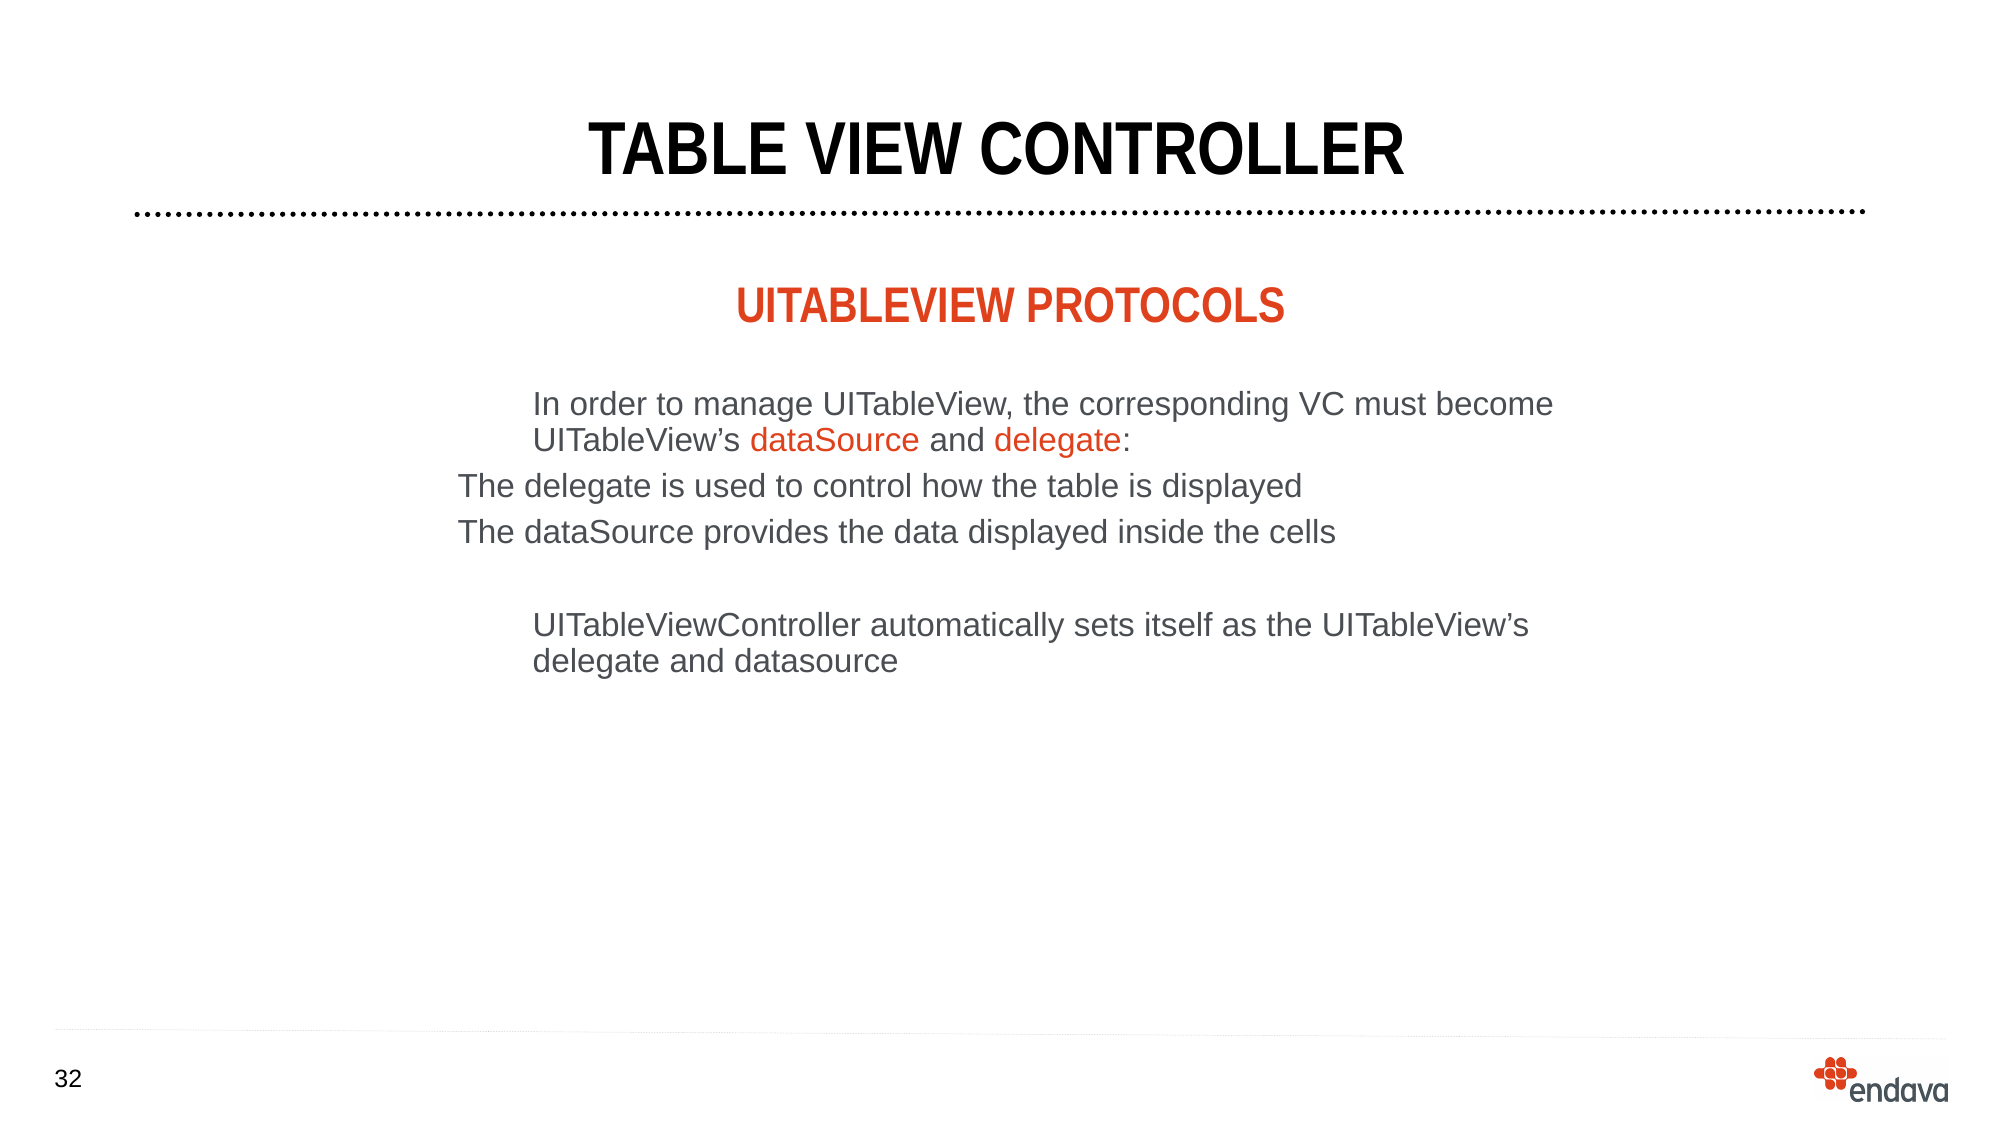

# TABLE View Controller
UITableview protocols
In order to manage UITableView, the corresponding VC must become UITableView’s dataSource and delegate:
The delegate is used to control how the table is displayed
The dataSource provides the data displayed inside the cells

UITableViewController automatically sets itself as the UITableView’s delegate and datasource